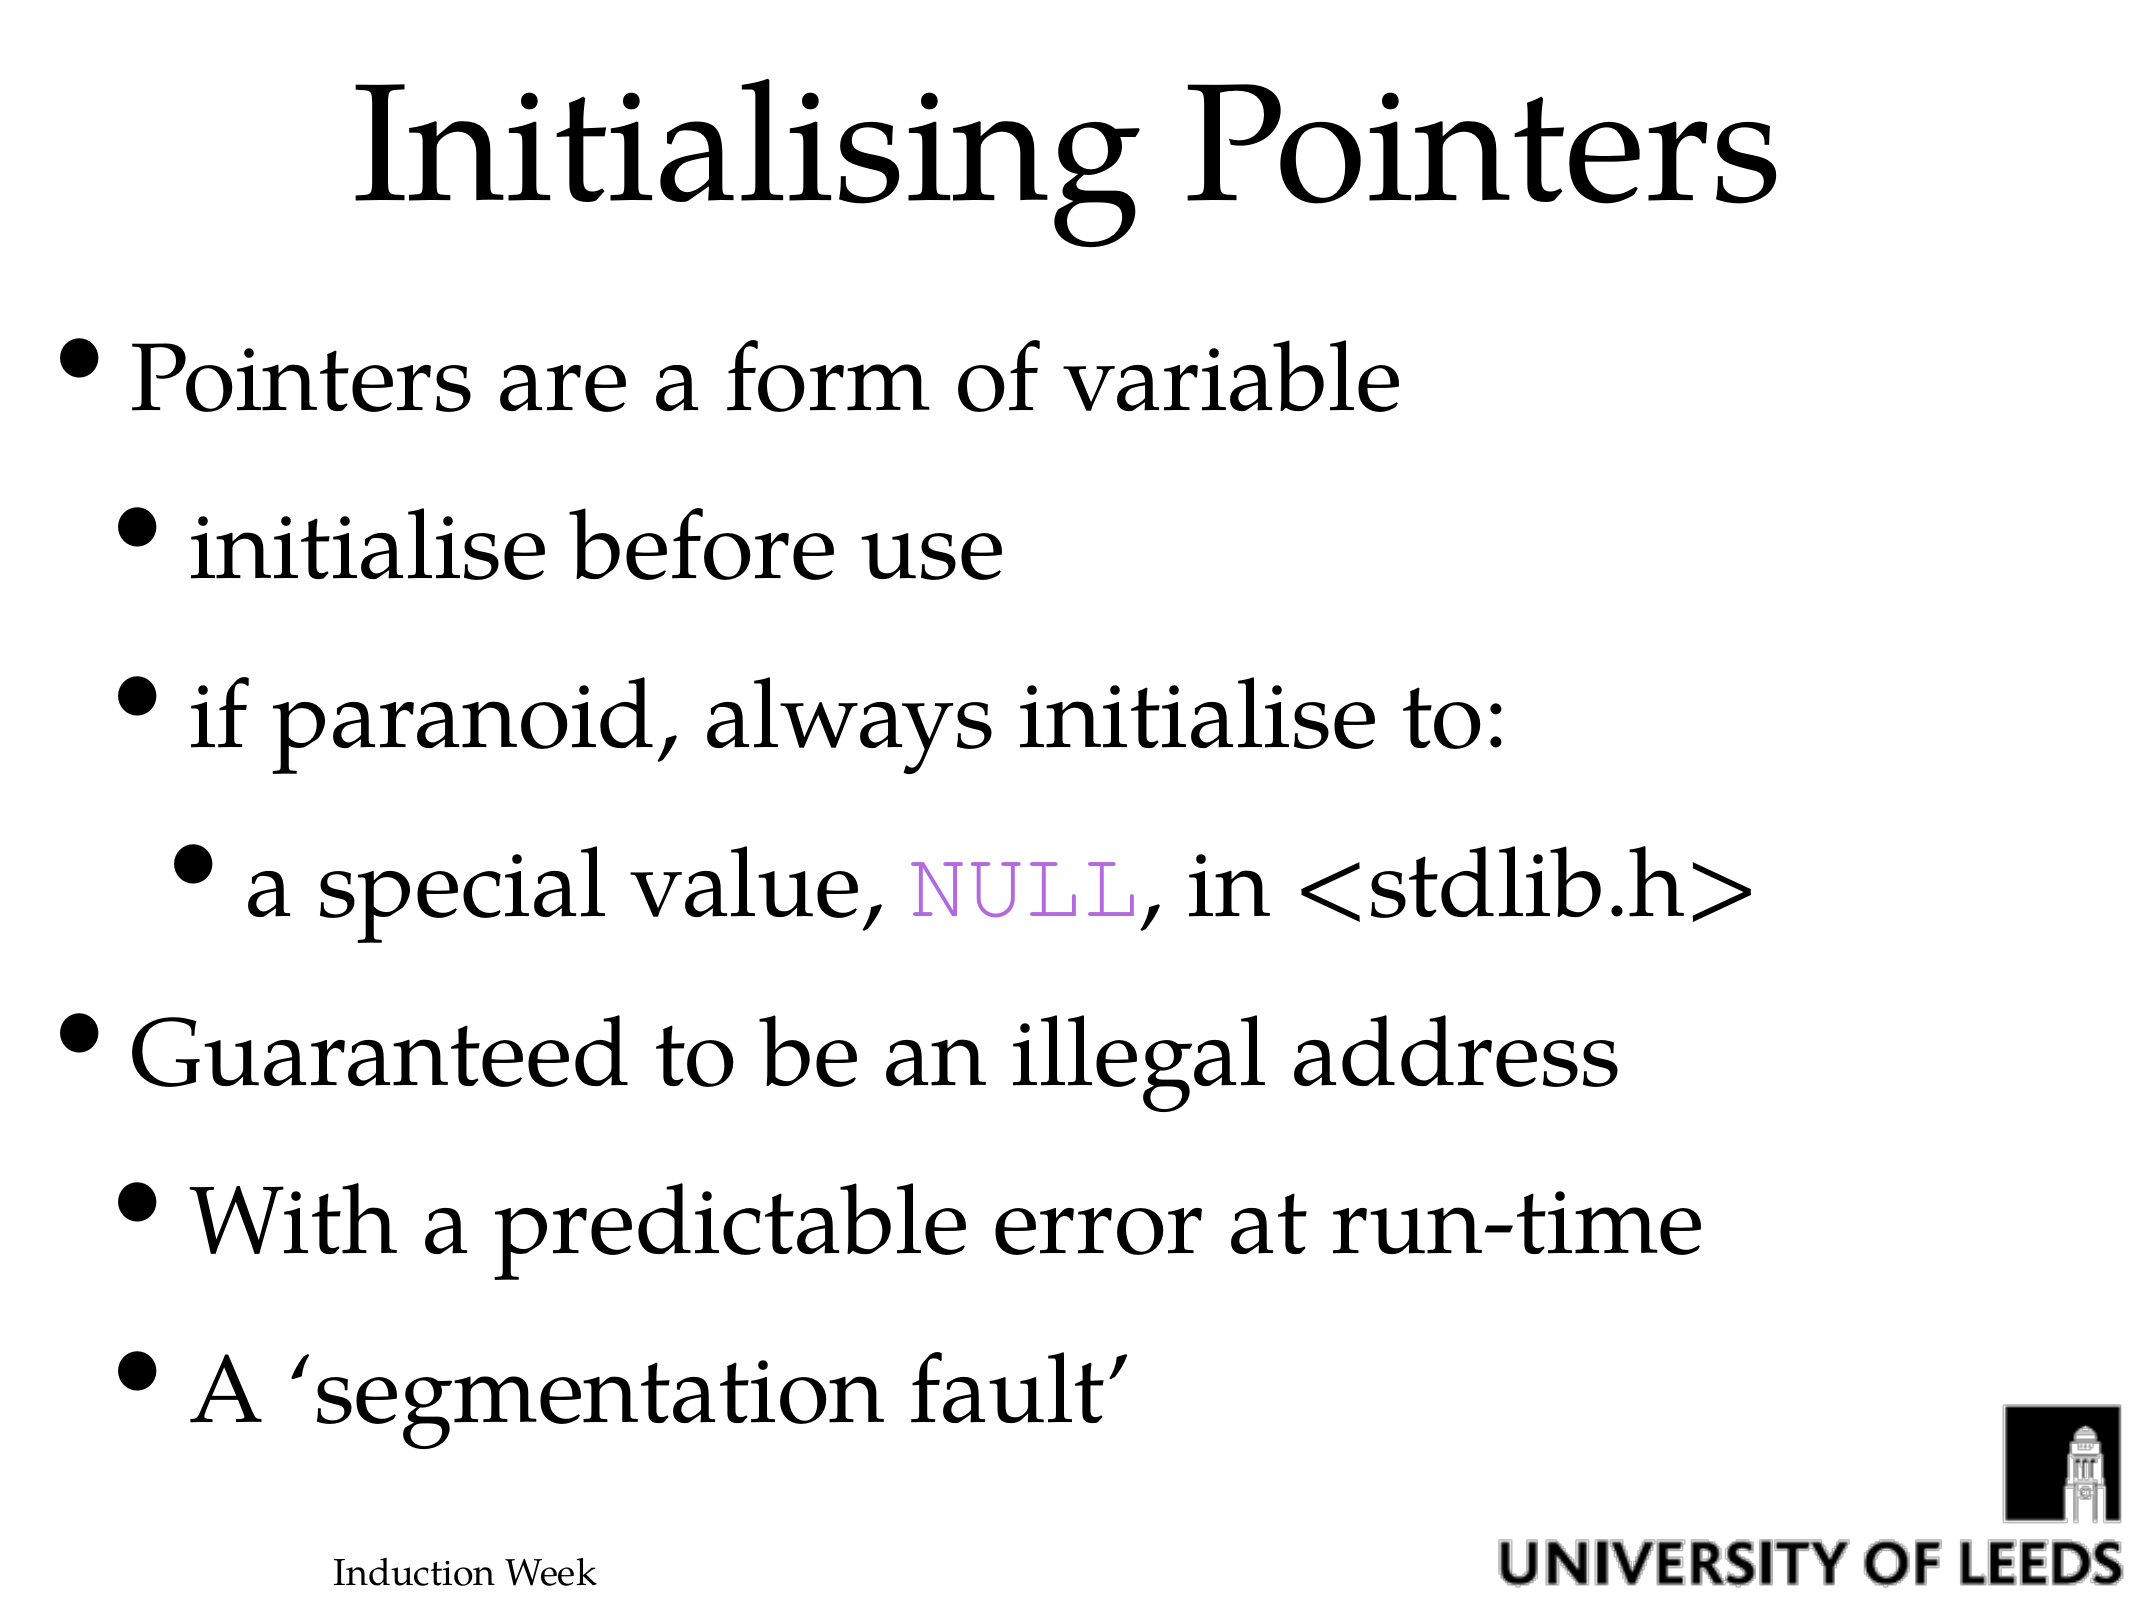

# Initialising Pointers
Pointers are a form of variable
initialise before use
if paranoid, always initialise to:
a special value, NULL, in <stdlib.h>
Guaranteed to be an illegal address
With a predictable error at run-time
A ‘segmentation fault’